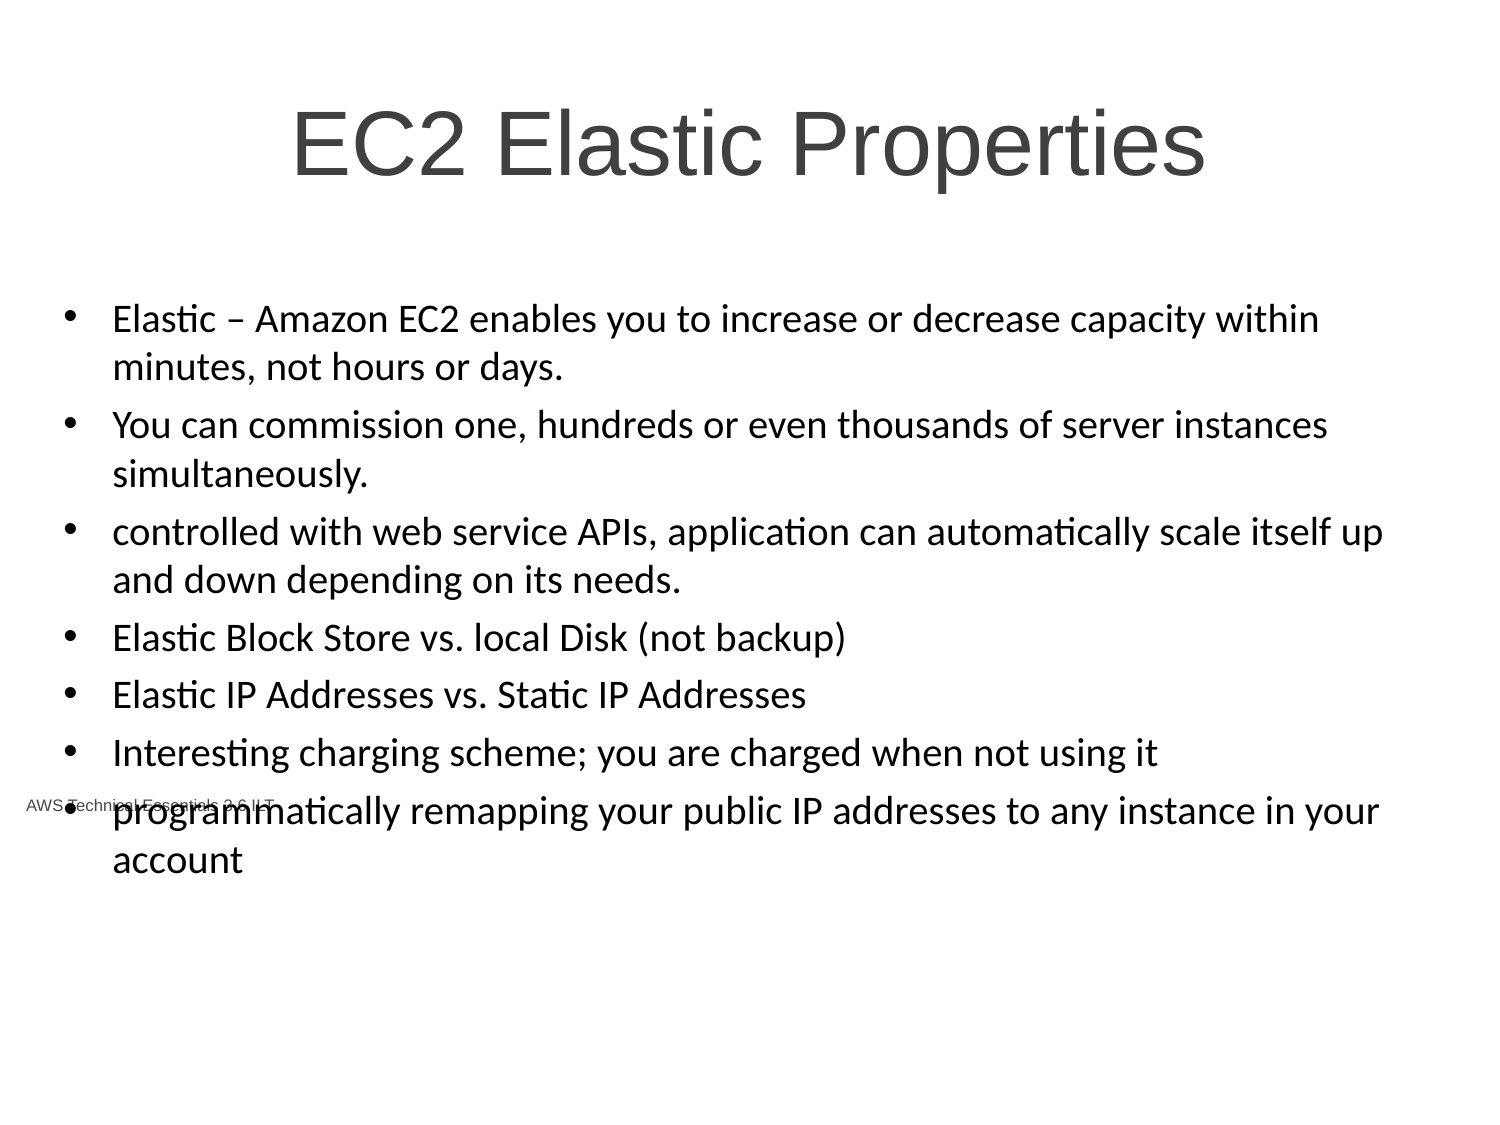

# EC2 Elastic Properties
Elastic – Amazon EC2 enables you to increase or decrease capacity within minutes, not hours or days.
You can commission one, hundreds or even thousands of server instances simultaneously.
controlled with web service APIs, application can automatically scale itself up and down depending on its needs.
Elastic Block Store vs. local Disk (not backup)
Elastic IP Addresses vs. Static IP Addresses
Interesting charging scheme; you are charged when not using it
programmatically remapping your public IP addresses to any instance in your account

AWS Technical Essentials 3.6 ILT